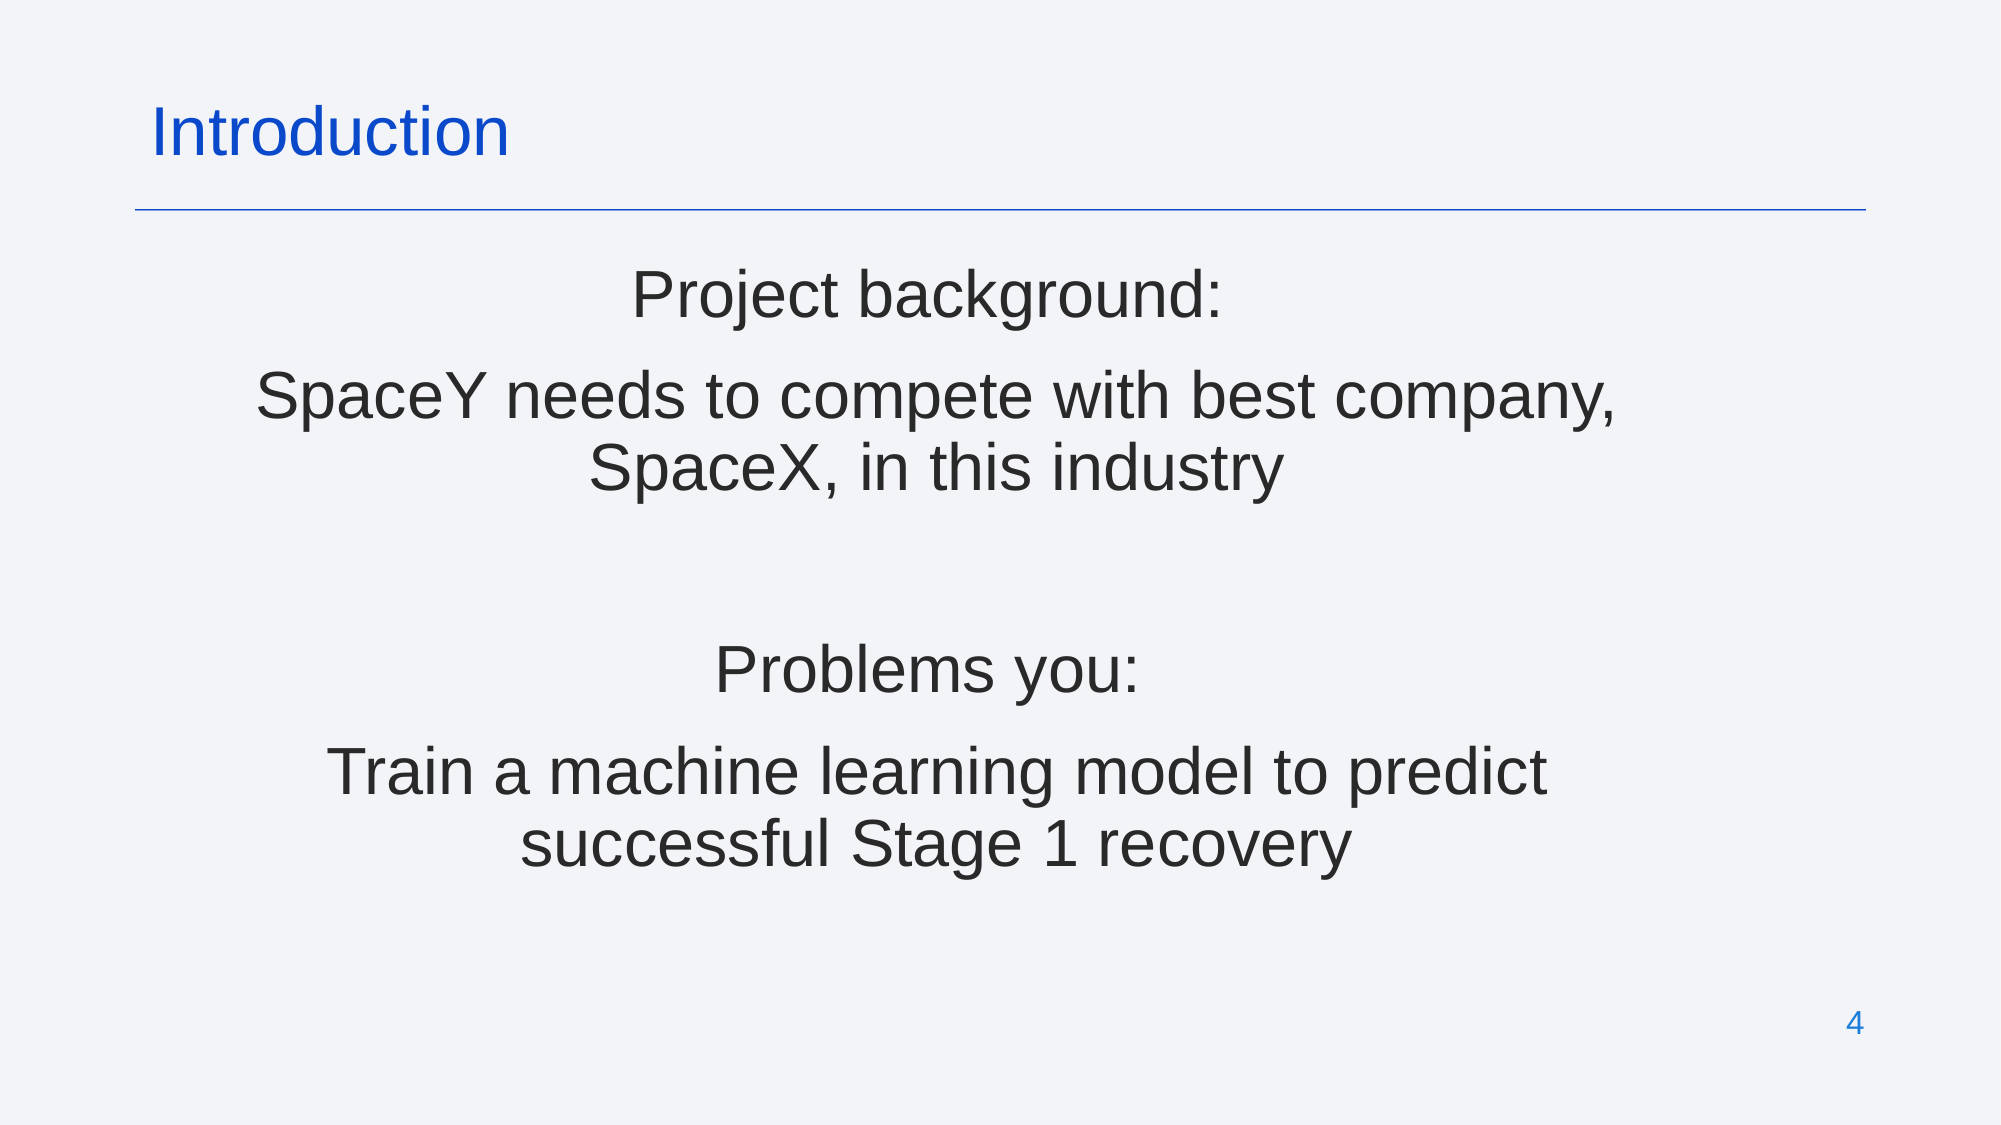

Introduction
Project background:
SpaceY needs to compete with best company, SpaceX, in this industry

Problems you:
Train a machine learning model to predict successful Stage 1 recovery
4